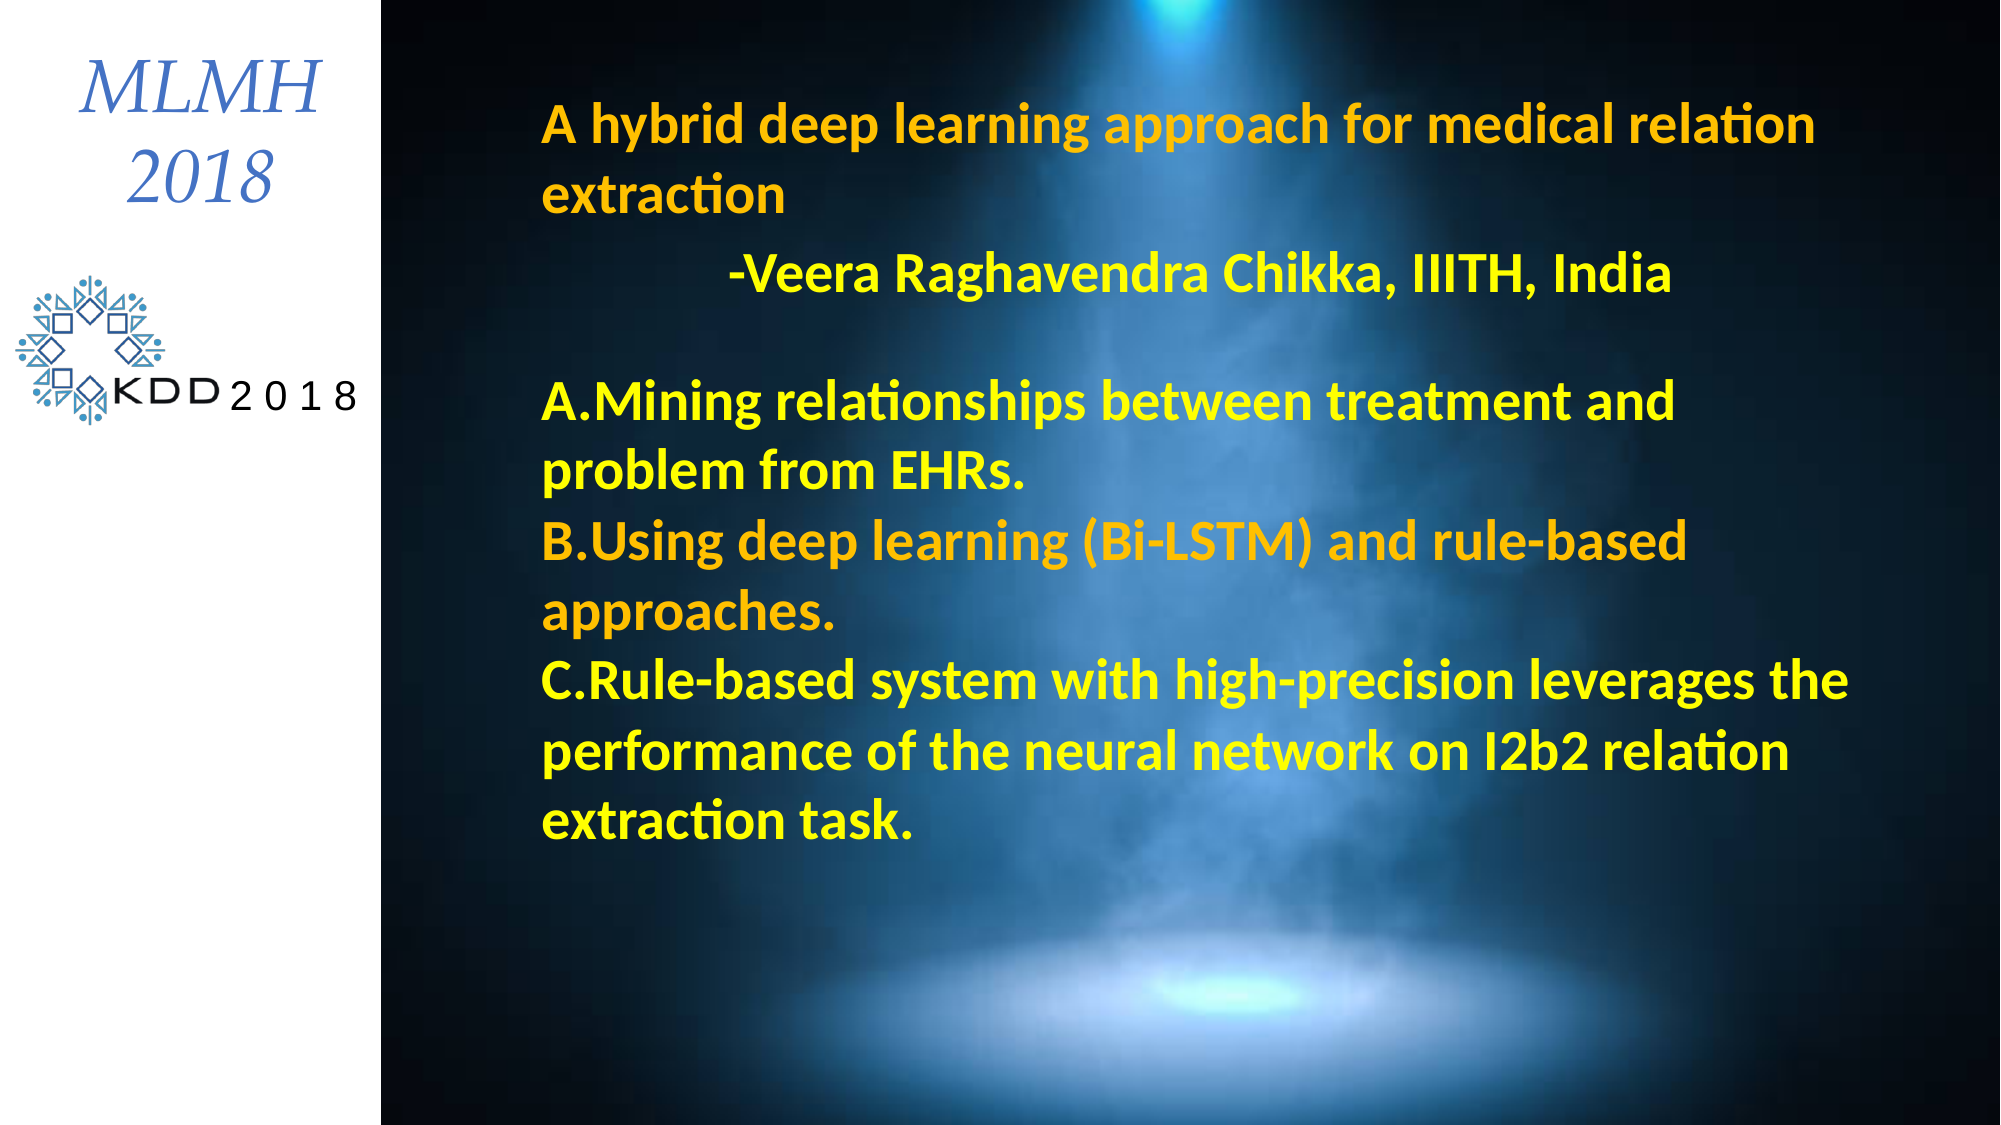

MLMH
2018
A hybrid deep learning approach for medical relation extraction
-Veera Raghavendra Chikka, IIITH, India
Mining relationships between treatment and problem from EHRs.
Using deep learning (Bi-LSTM) and rule-based approaches.
Rule-based system with high-precision leverages the performance of the neural network on I2b2 relation extraction task.